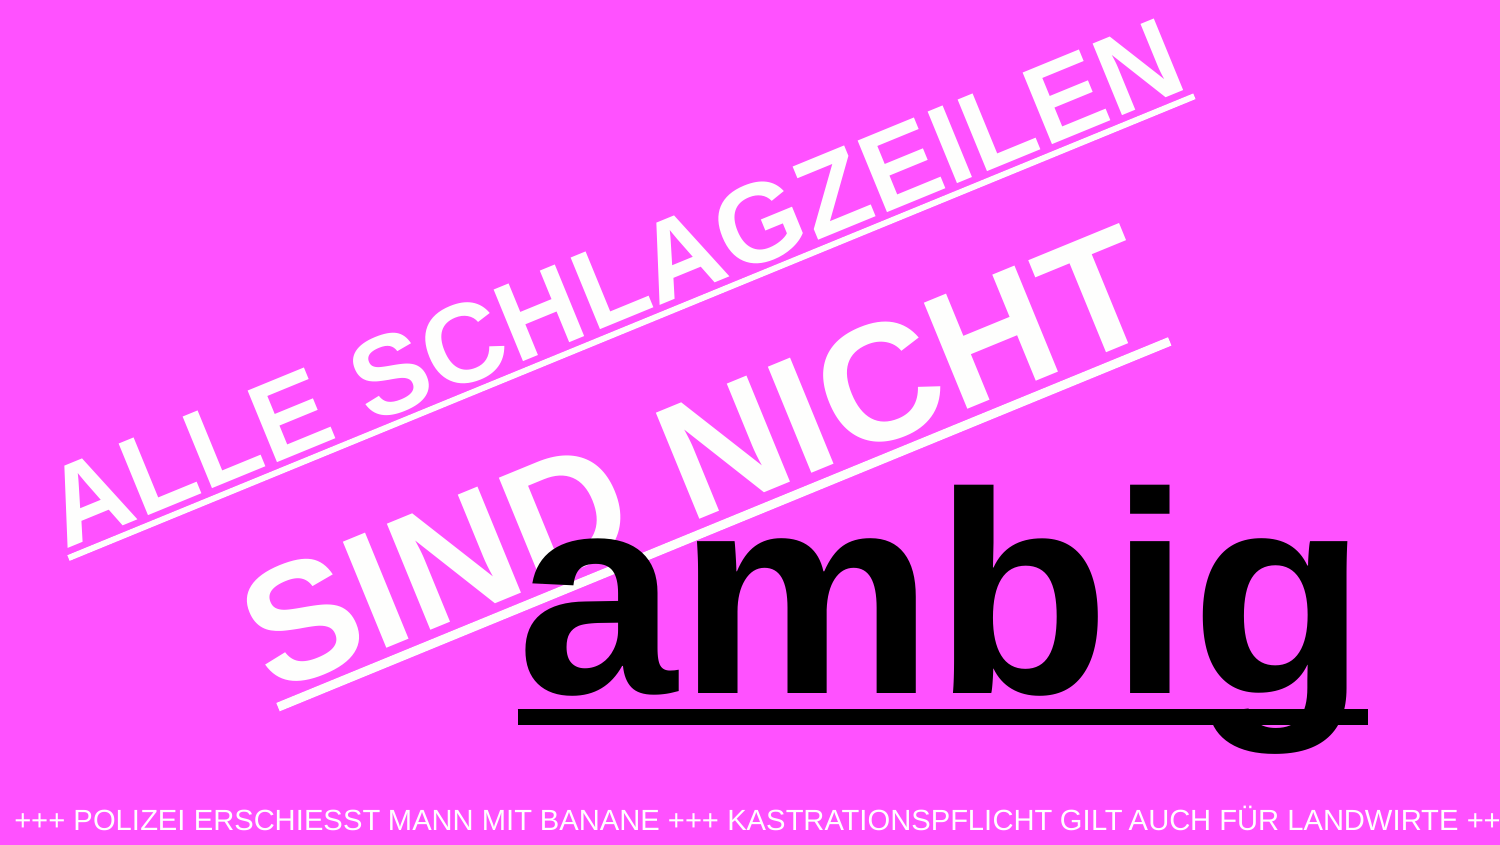

ALLE SCHLAGZEILEN
SIND NICHT
ambig
+++ POLIZEI ERSCHIESST MANN MIT BANANE +++ KASTRATIONSPFLICHT GILT AUCH FÜR LANDWIRTE +++ WILDERER VON KÖNIGSTIGERN VERHAFTET +++ BONUSFLUG MIT MINDERJÄHRIGEM SOHN BEZAHLT +++ MANN RETTET HUND IN UNTERHOSEN